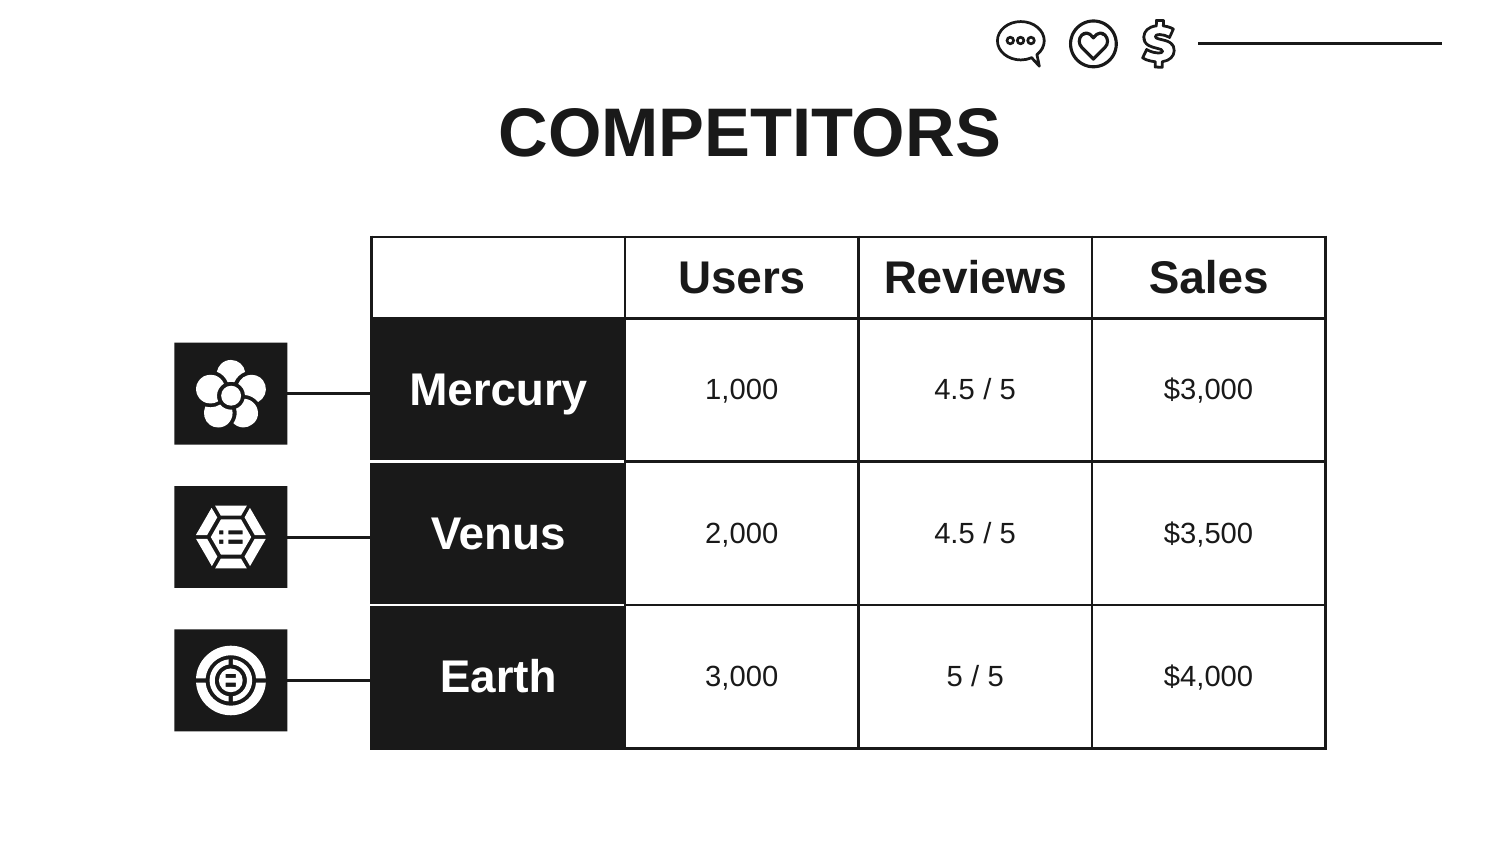

# COMPETITORS
|  | Users | Reviews | Sales |
| --- | --- | --- | --- |
| Mercury | 1,000 | 4.5 / 5 | $3,000 |
| Venus | 2,000 | 4.5 / 5 | $3,500 |
| Earth | 3,000 | 5 / 5 | $4,000 |